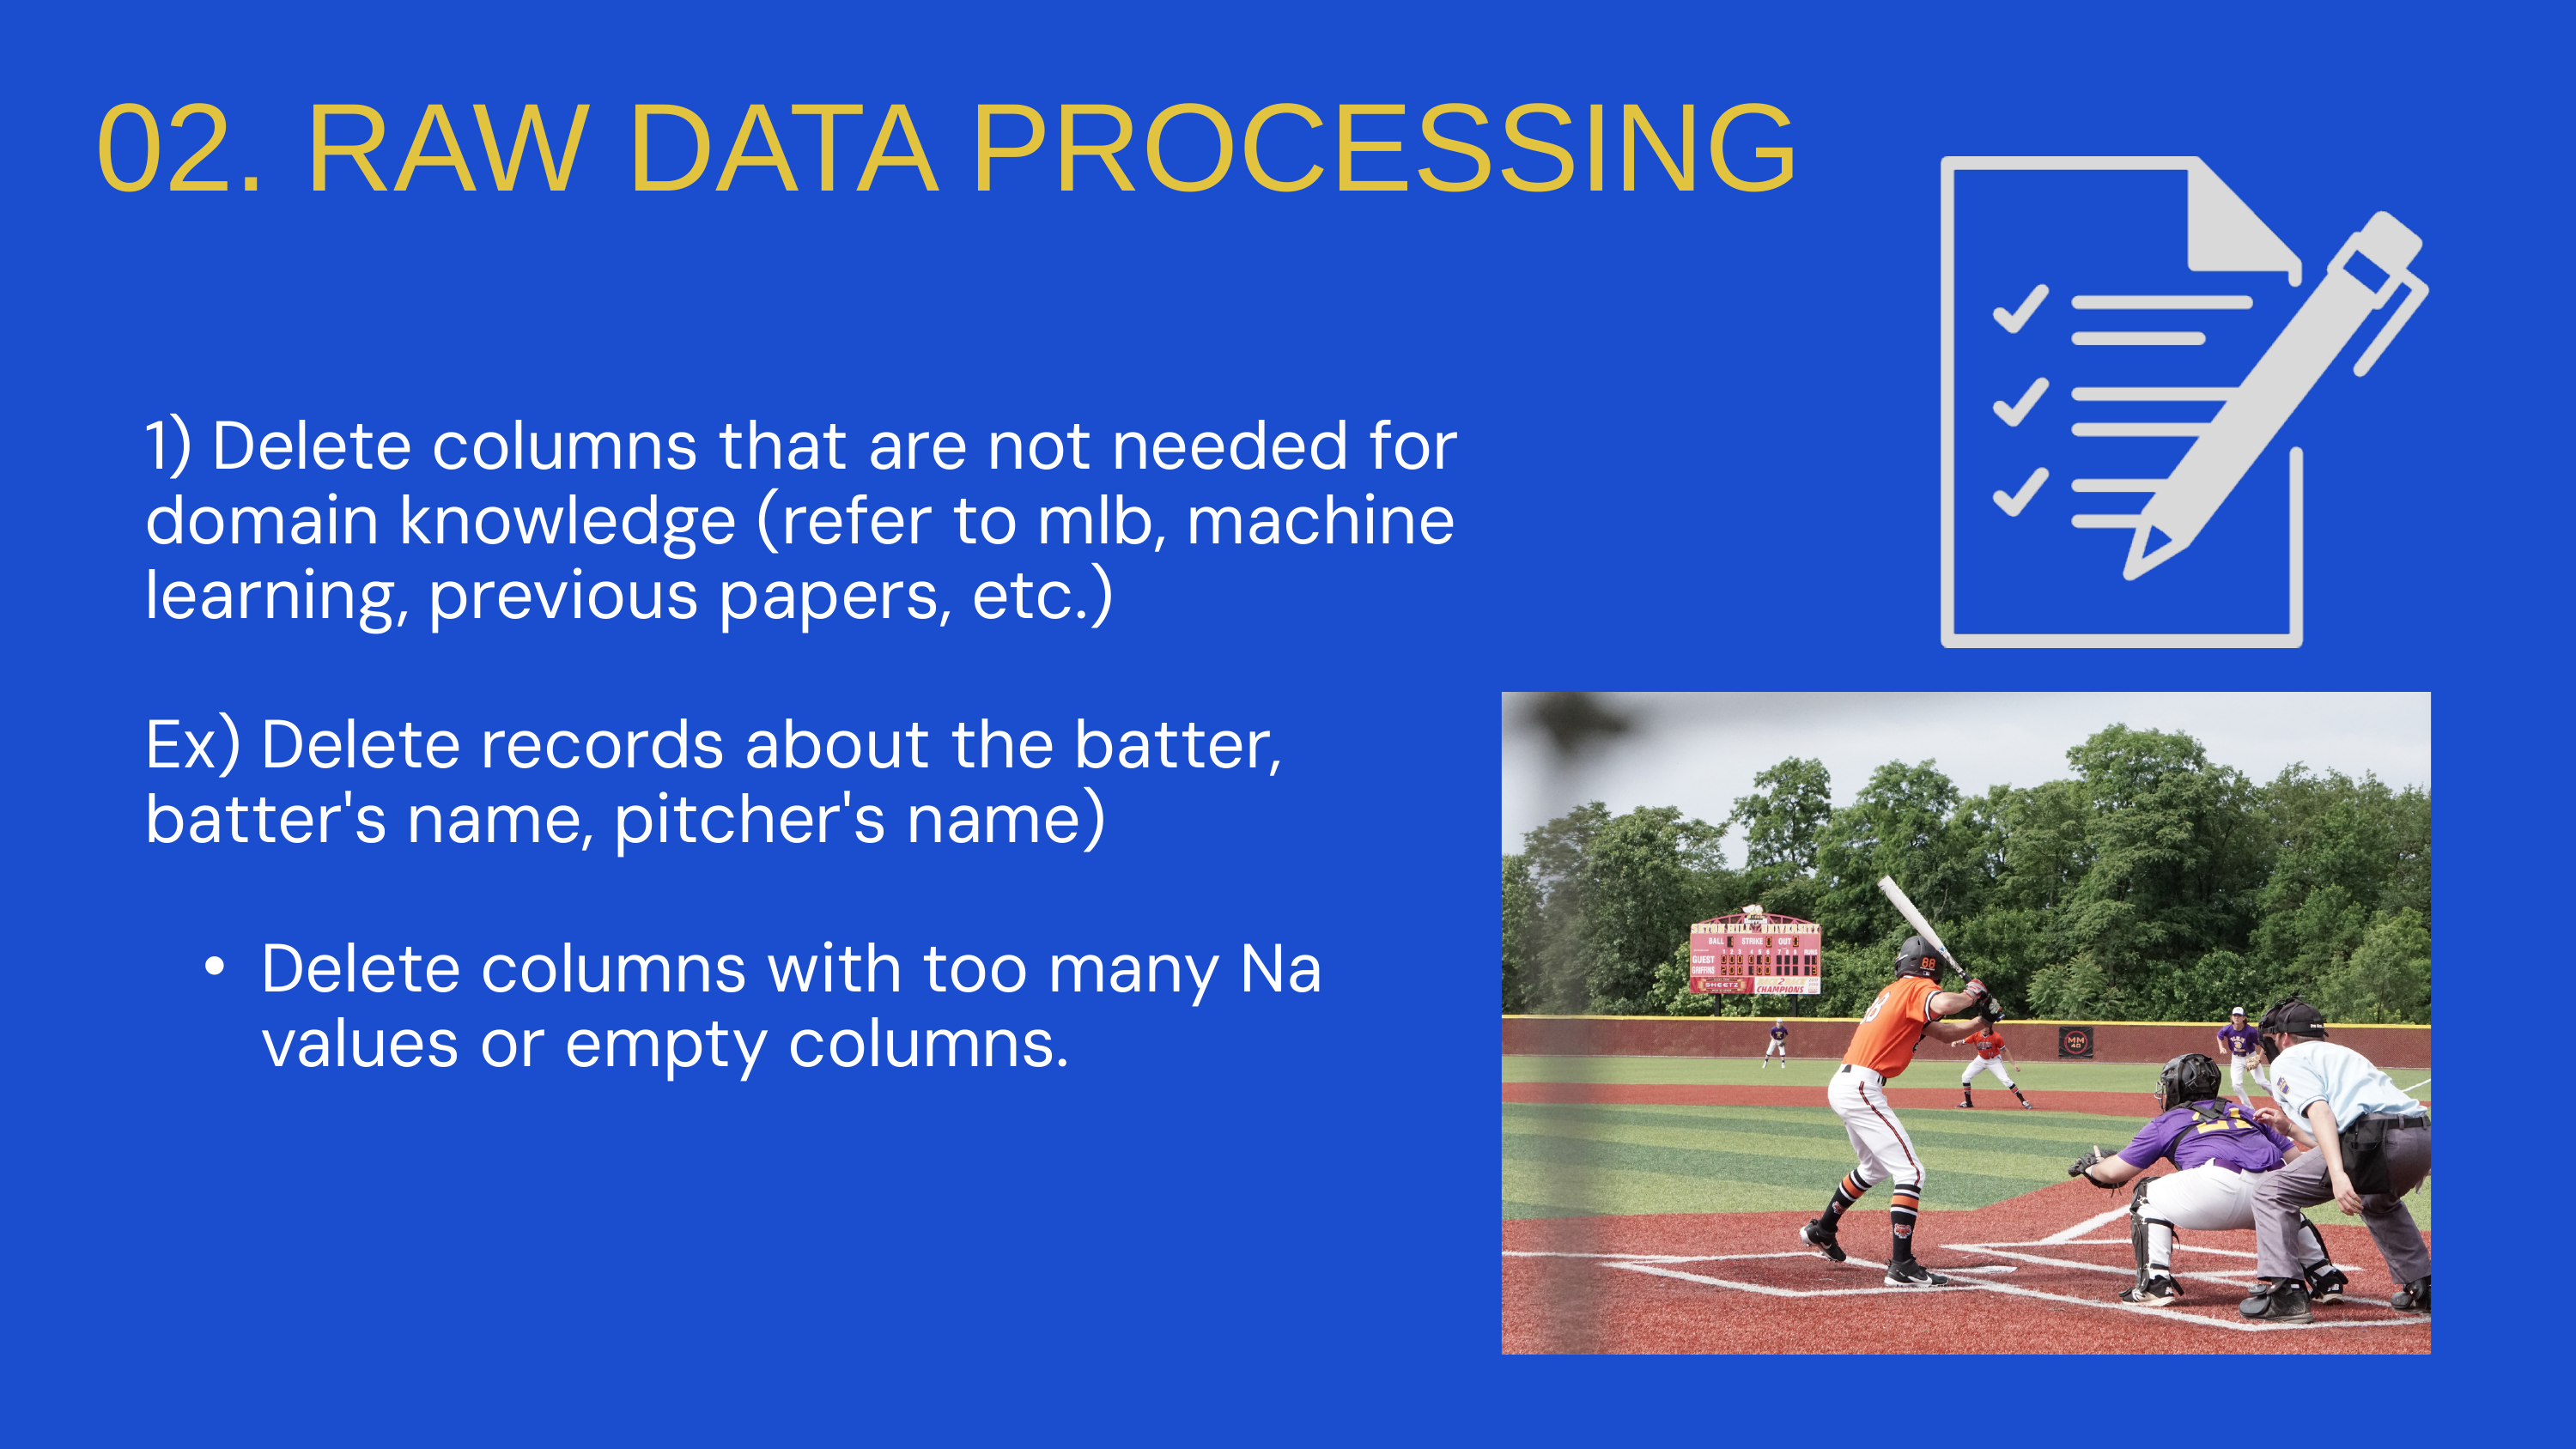

02. RAW DATA PROCESSING

1) Delete columns that are not needed for domain knowledge (refer to mlb, machine learning, previous papers, etc.)

Ex) Delete records about the batter, batter's name, pitcher's name)

Delete columns with too many Na values or empty columns.